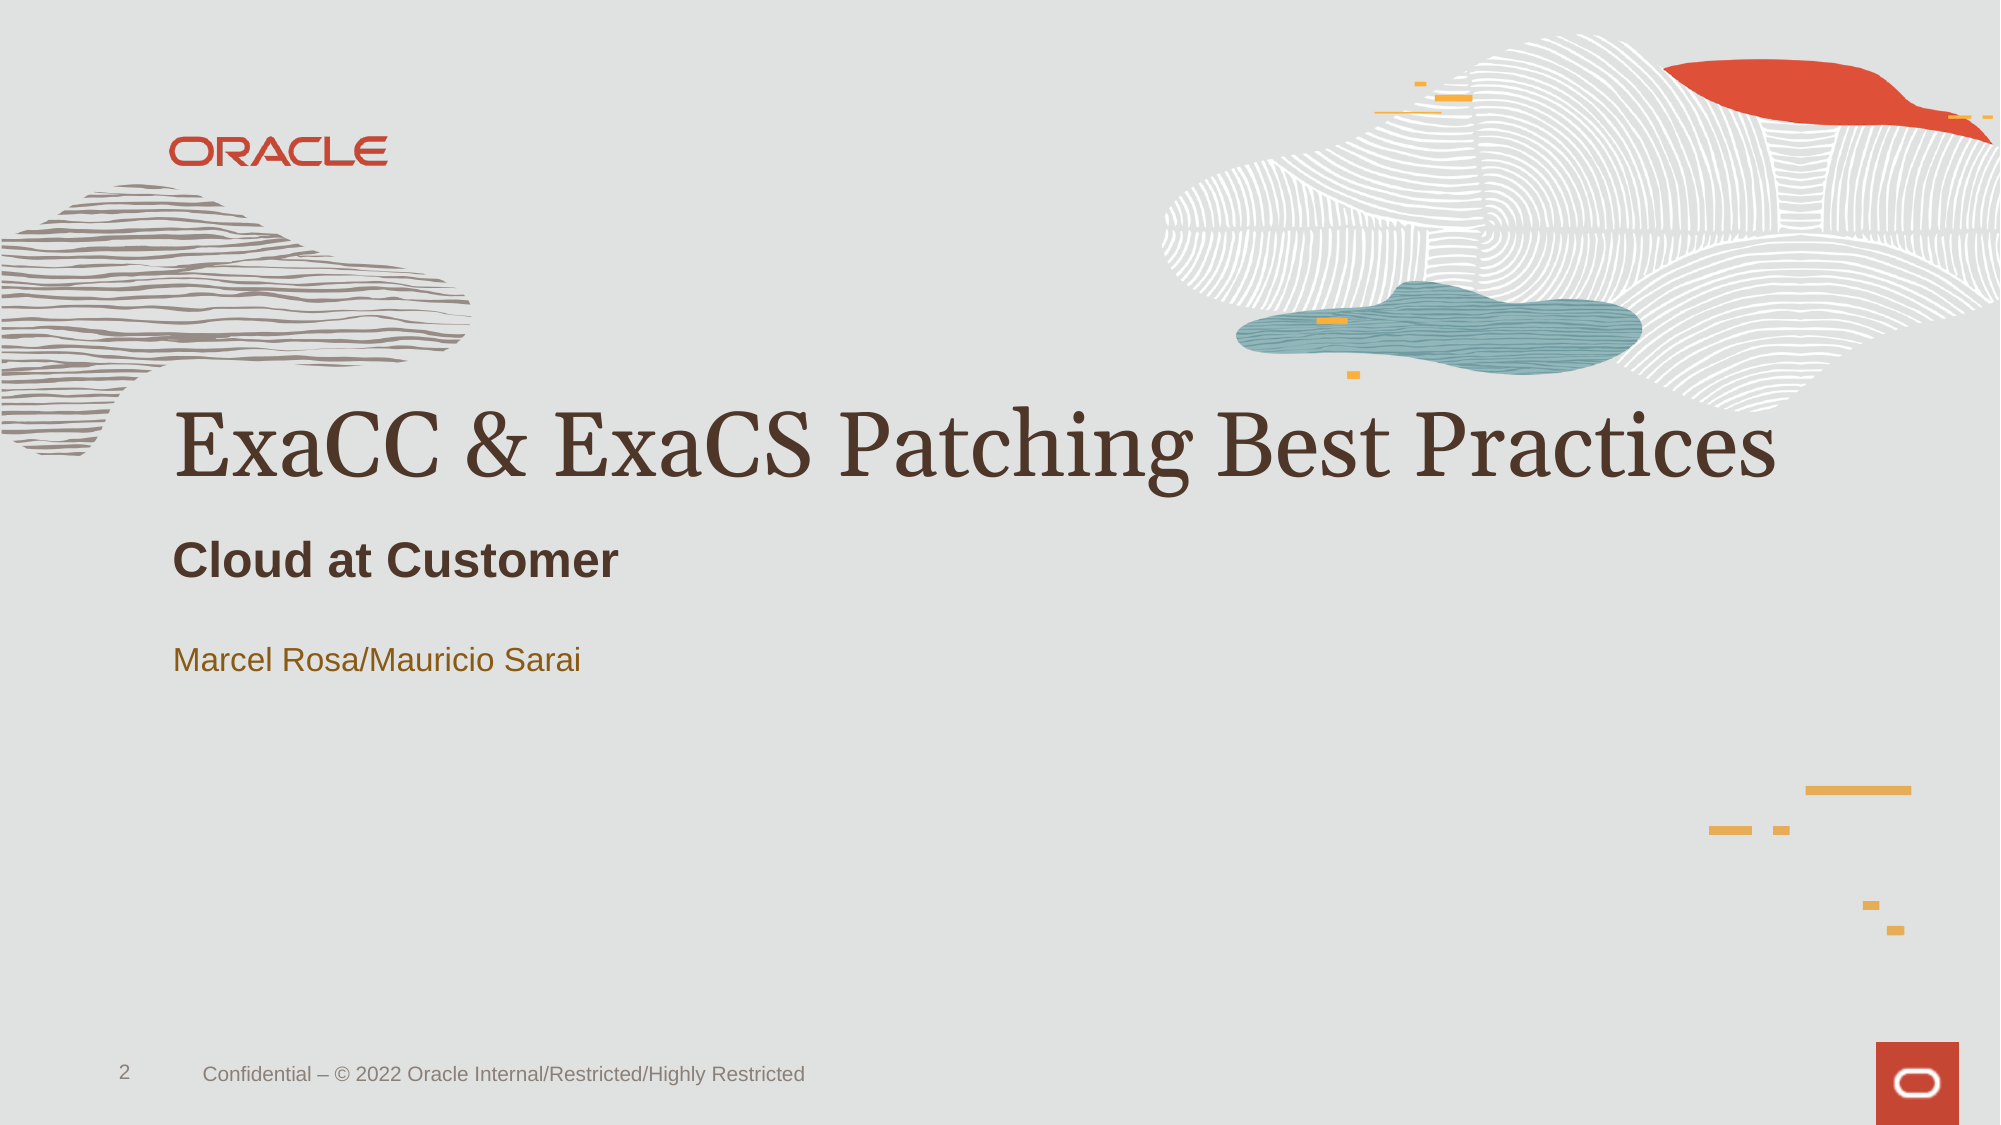

# ExaCC & ExaCS Patching Best Practices
Cloud at Customer

Marcel Rosa/Mauricio Sarai
2
Confidential – © 2022 Oracle Internal/Restricted/Highly Restricted